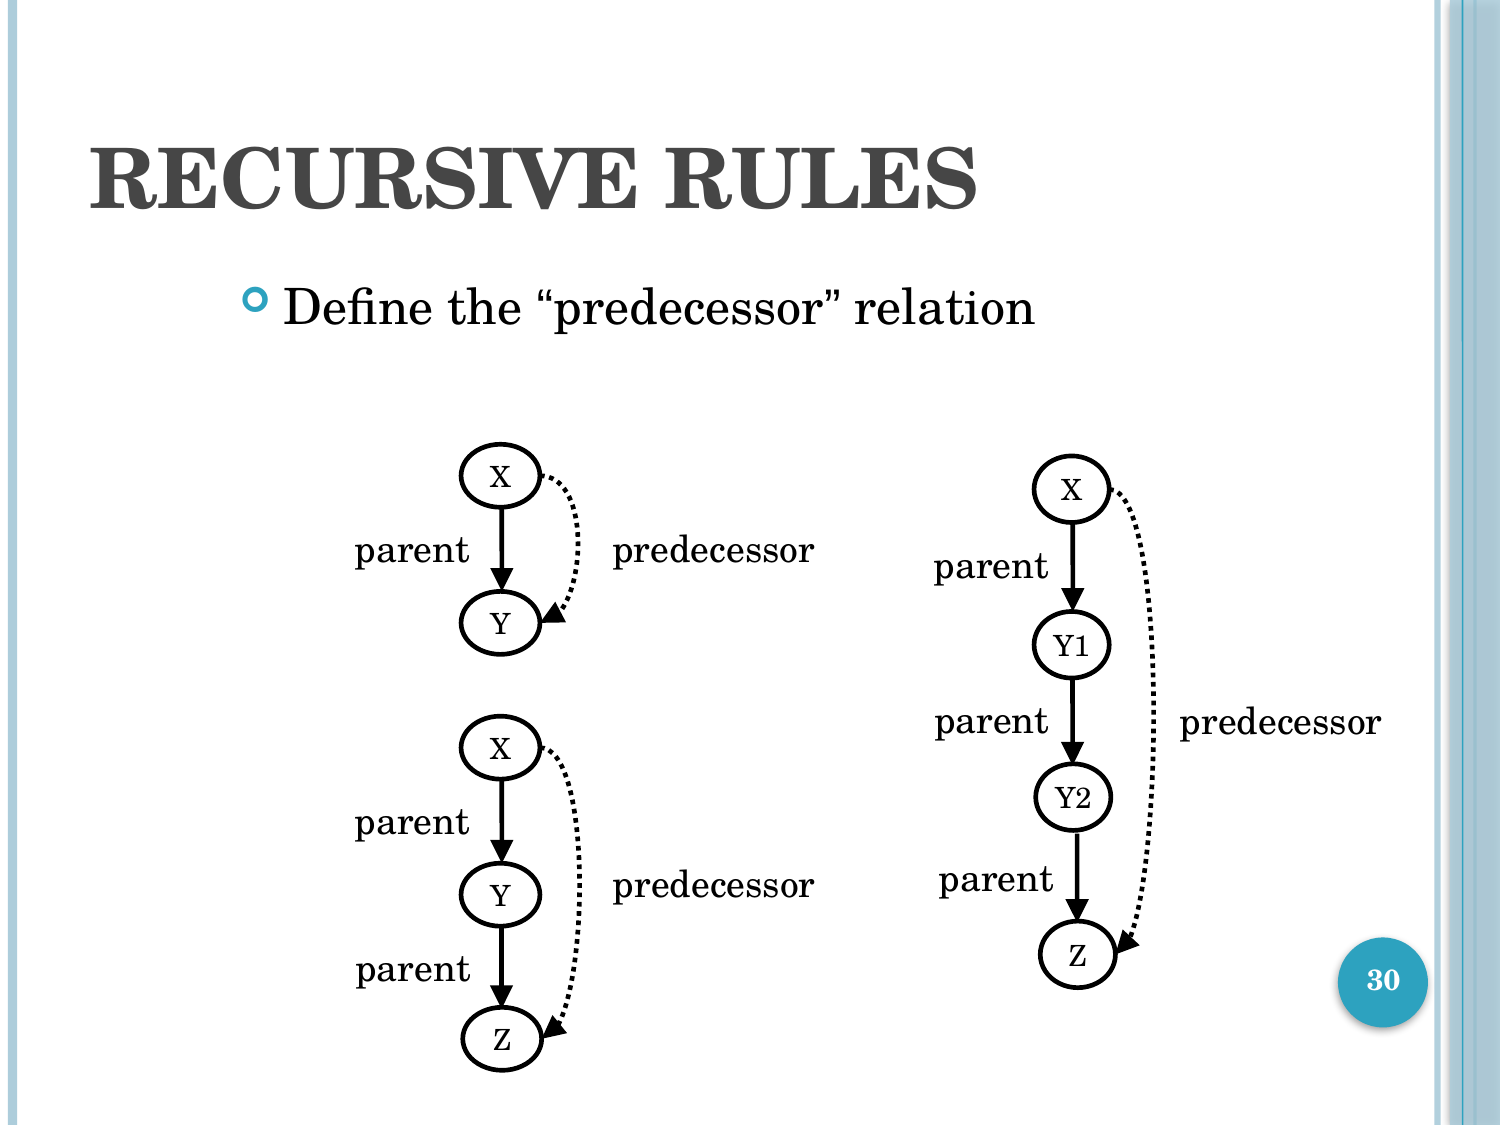

# Recursive rules
Define the “predecessor” relation

X

parent
predecessor
Y
X

parent
Y1

parent
predecessor
Y2

parent
Z
X

parent
predecessor
Y

parent
Z
30